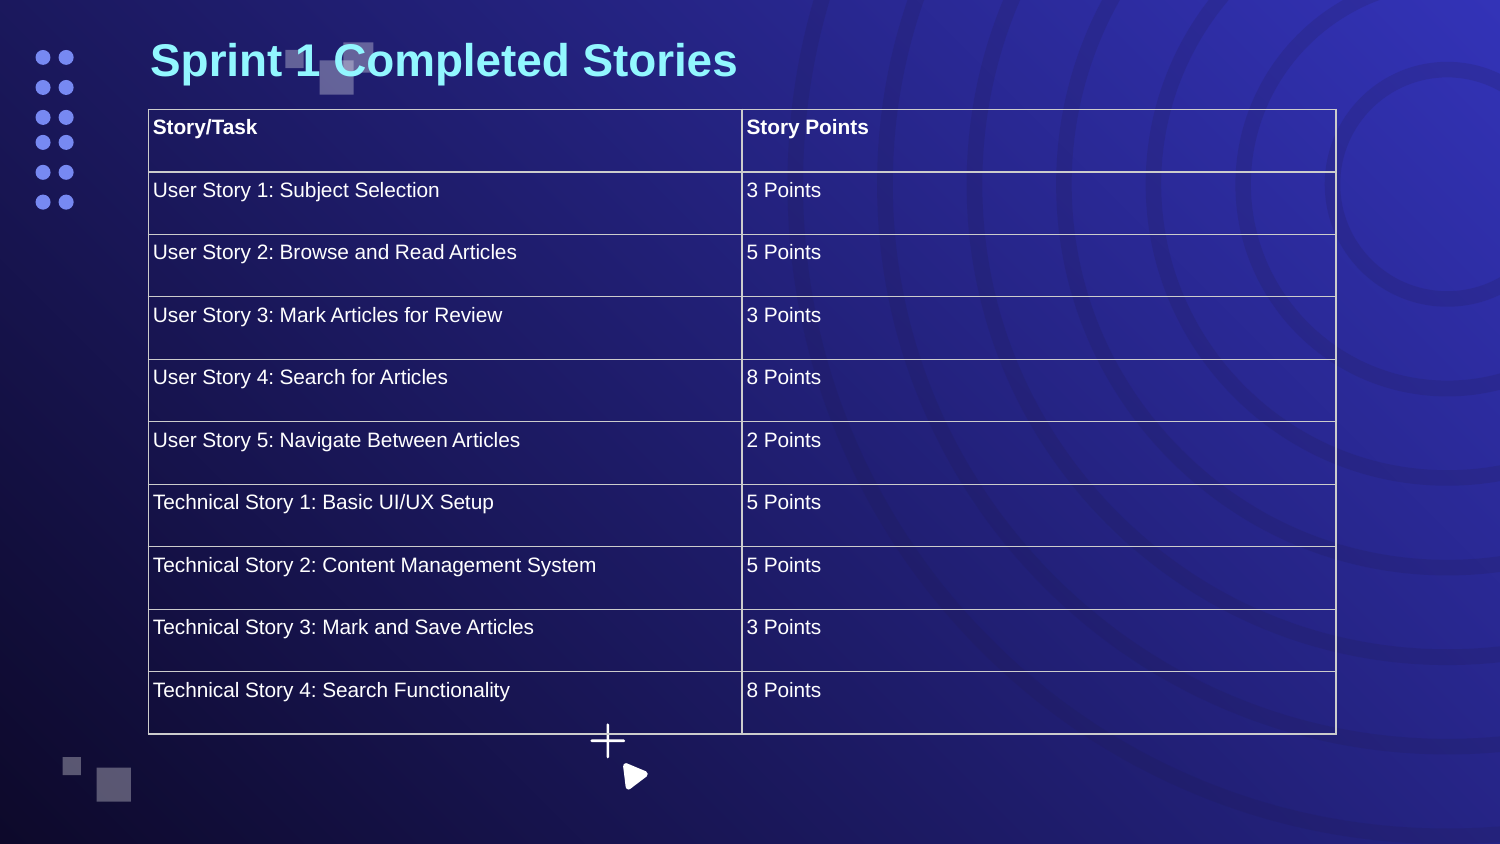

# Sprint 1 Completed Stories
| Story/Task | Story Points |
| --- | --- |
| User Story 1: Subject Selection | 3 Points |
| User Story 2: Browse and Read Articles | 5 Points |
| User Story 3: Mark Articles for Review | 3 Points |
| User Story 4: Search for Articles | 8 Points |
| User Story 5: Navigate Between Articles | 2 Points |
| Technical Story 1: Basic UI/UX Setup | 5 Points |
| Technical Story 2: Content Management System | 5 Points |
| Technical Story 3: Mark and Save Articles | 3 Points |
| Technical Story 4: Search Functionality | 8 Points |